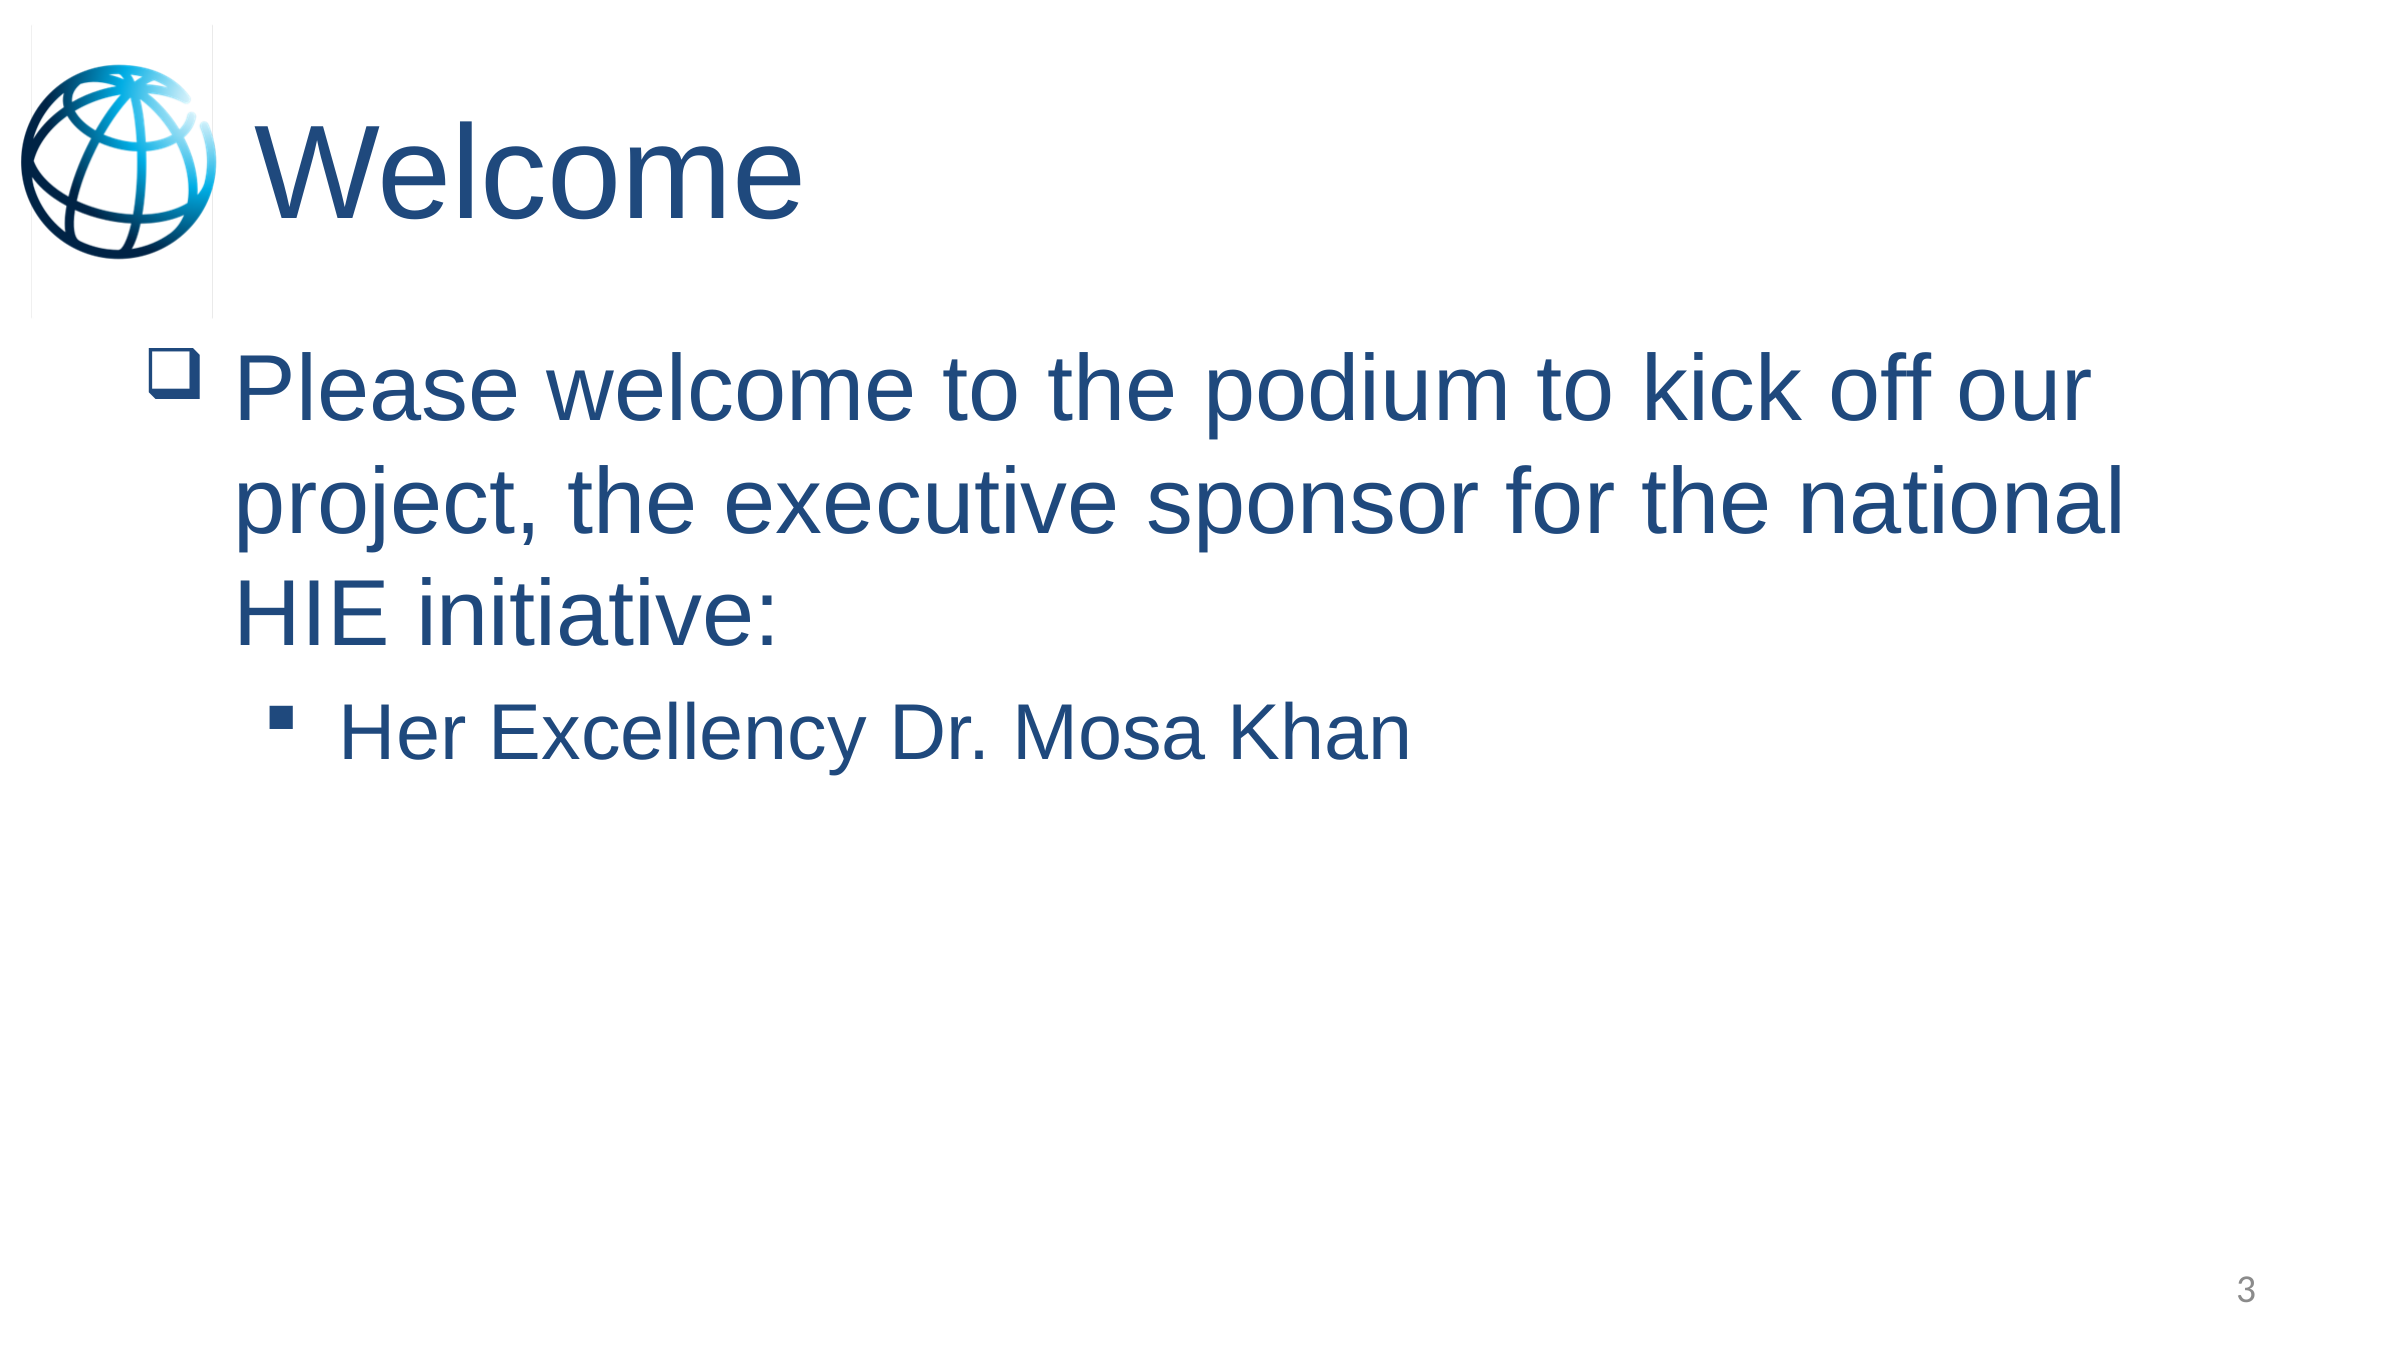

# Welcome
Please welcome to the podium to kick off our project, the executive sponsor for the national HIE initiative:
Her Excellency Dr. Mosa Khan
3